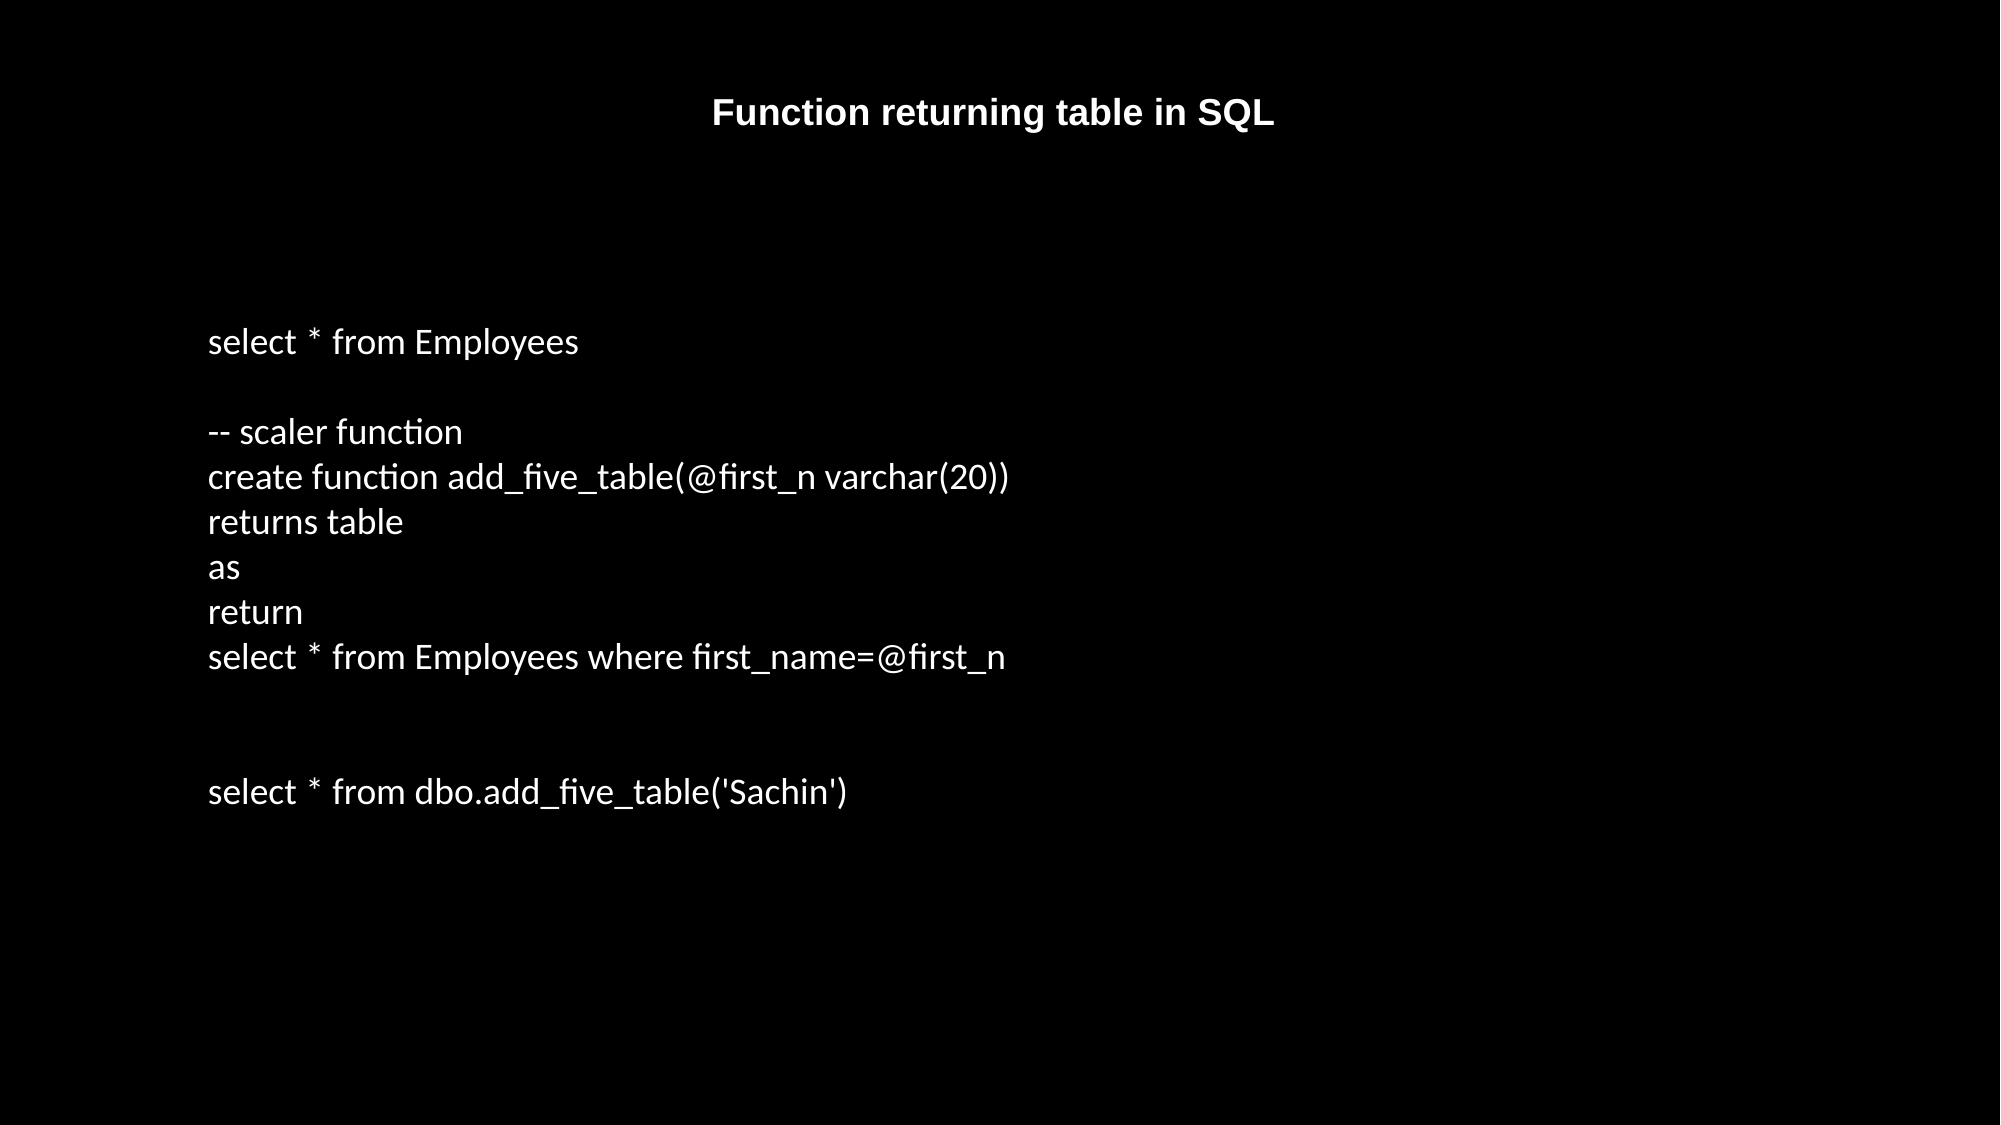

Function returning table in SQL
select * from Employees

-- scaler function
create function add_five_table(@first_n varchar(20))
returns table
as
return
select * from Employees where first_name=@first_n

select * from dbo.add_five_table('Sachin')